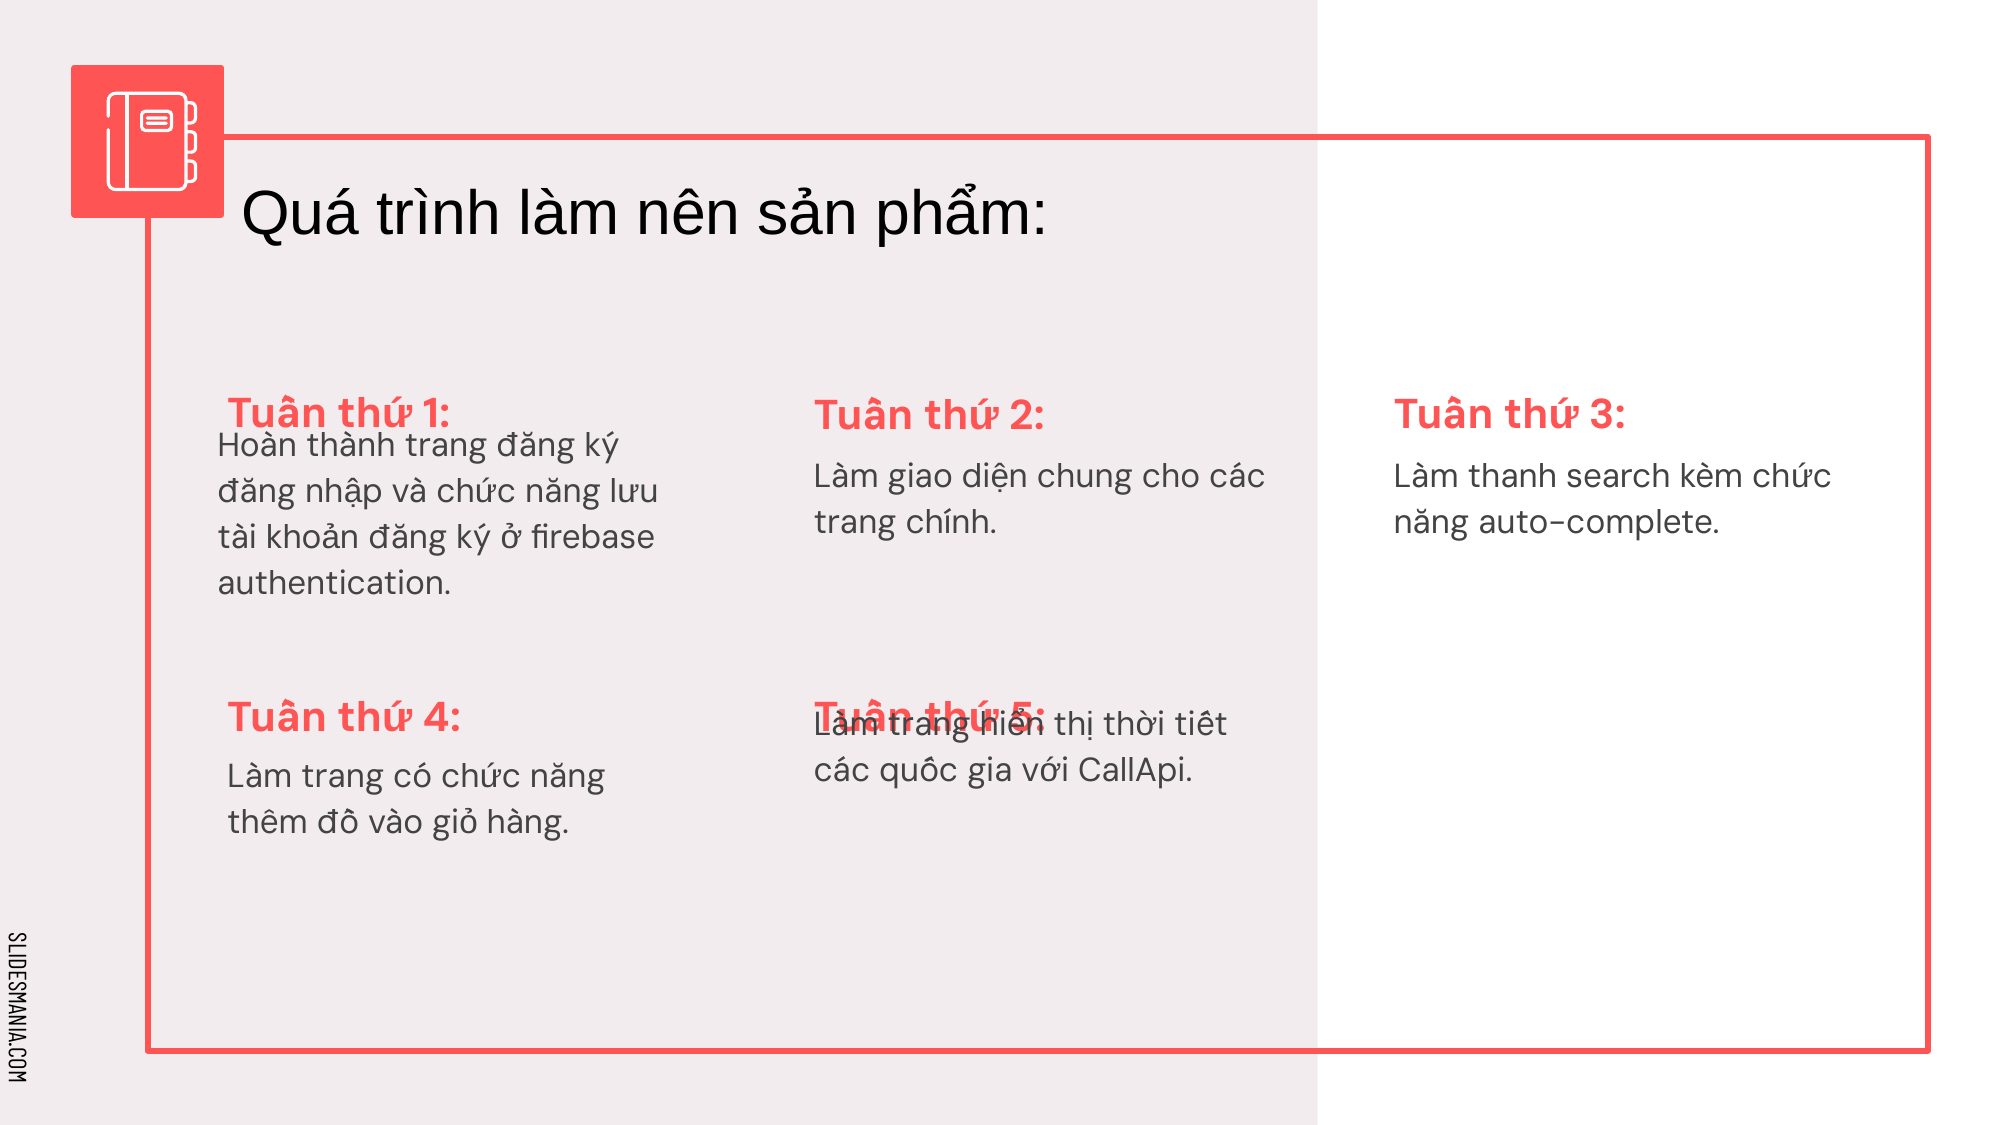

# Quá trình làm nên sản phẩm:
Tuần thứ 1:
Tuần thứ 3:
Tuần thứ 2:
Hoàn thành trang đăng ký đăng nhập và chức năng lưu tài khoản đăng ký ở firebase authentication.
Làm giao diện chung cho các trang chính.
Làm thanh search kèm chức năng auto-complete.
Tuần thứ 4:
Tuần thứ 5:
Làm trang hiển thị thời tiết các quốc gia với CallApi.
Làm trang có chức năng thêm đồ vào giỏ hàng.